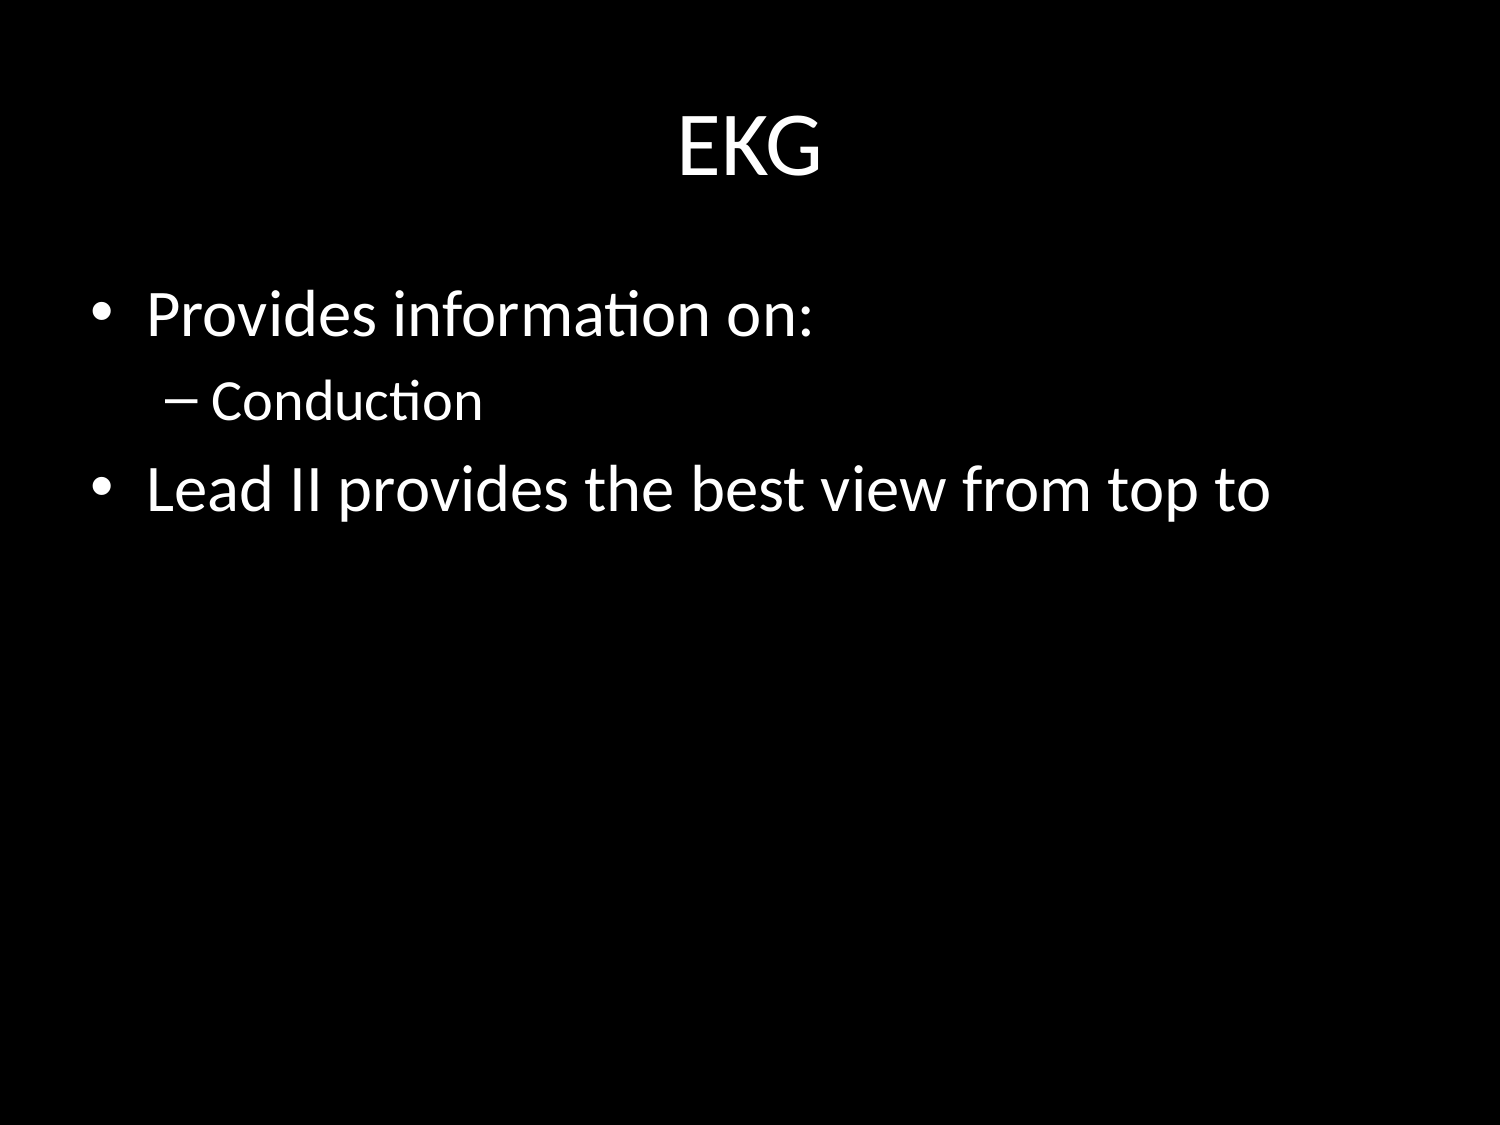

# EKG
Provides information on:
Conduction
Lead II provides the best view from top to